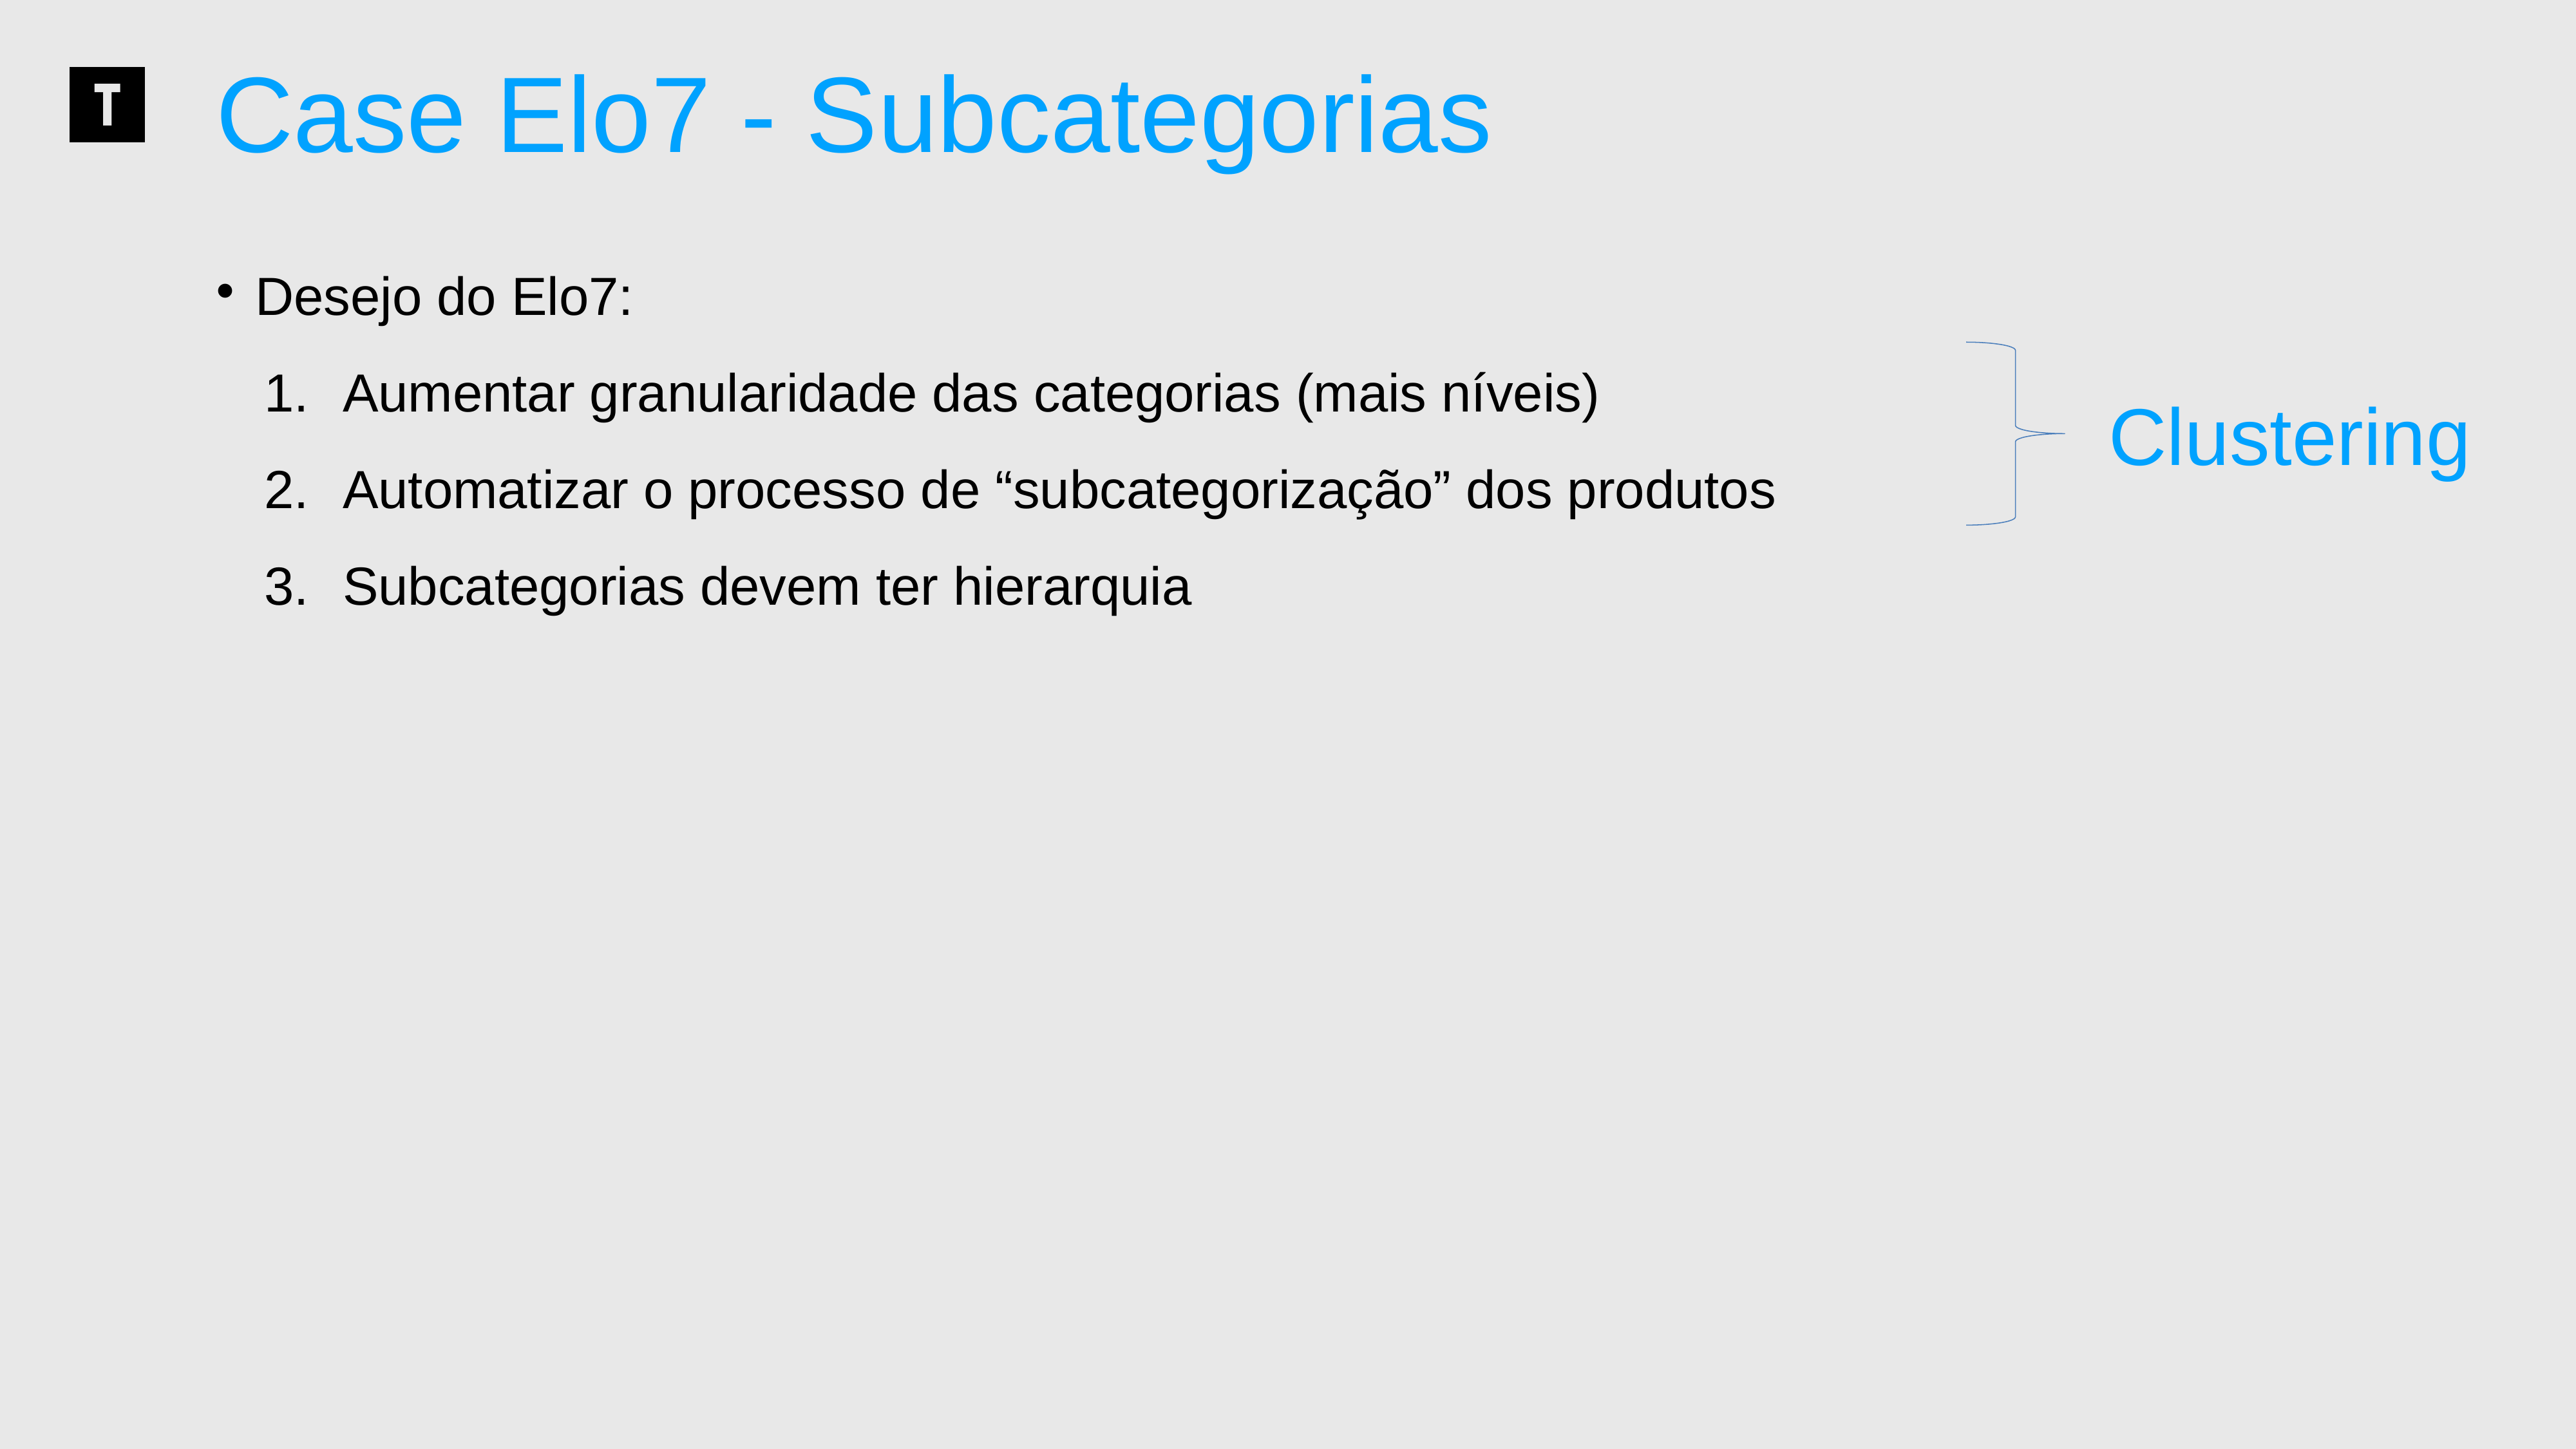

Case Elo7 - Subcategorias

 Desejo do Elo7:
Aumentar granularidade das categorias (mais níveis)
Automatizar o processo de “subcategorização” dos produtos
Subcategorias devem ter hierarquia

Clustering